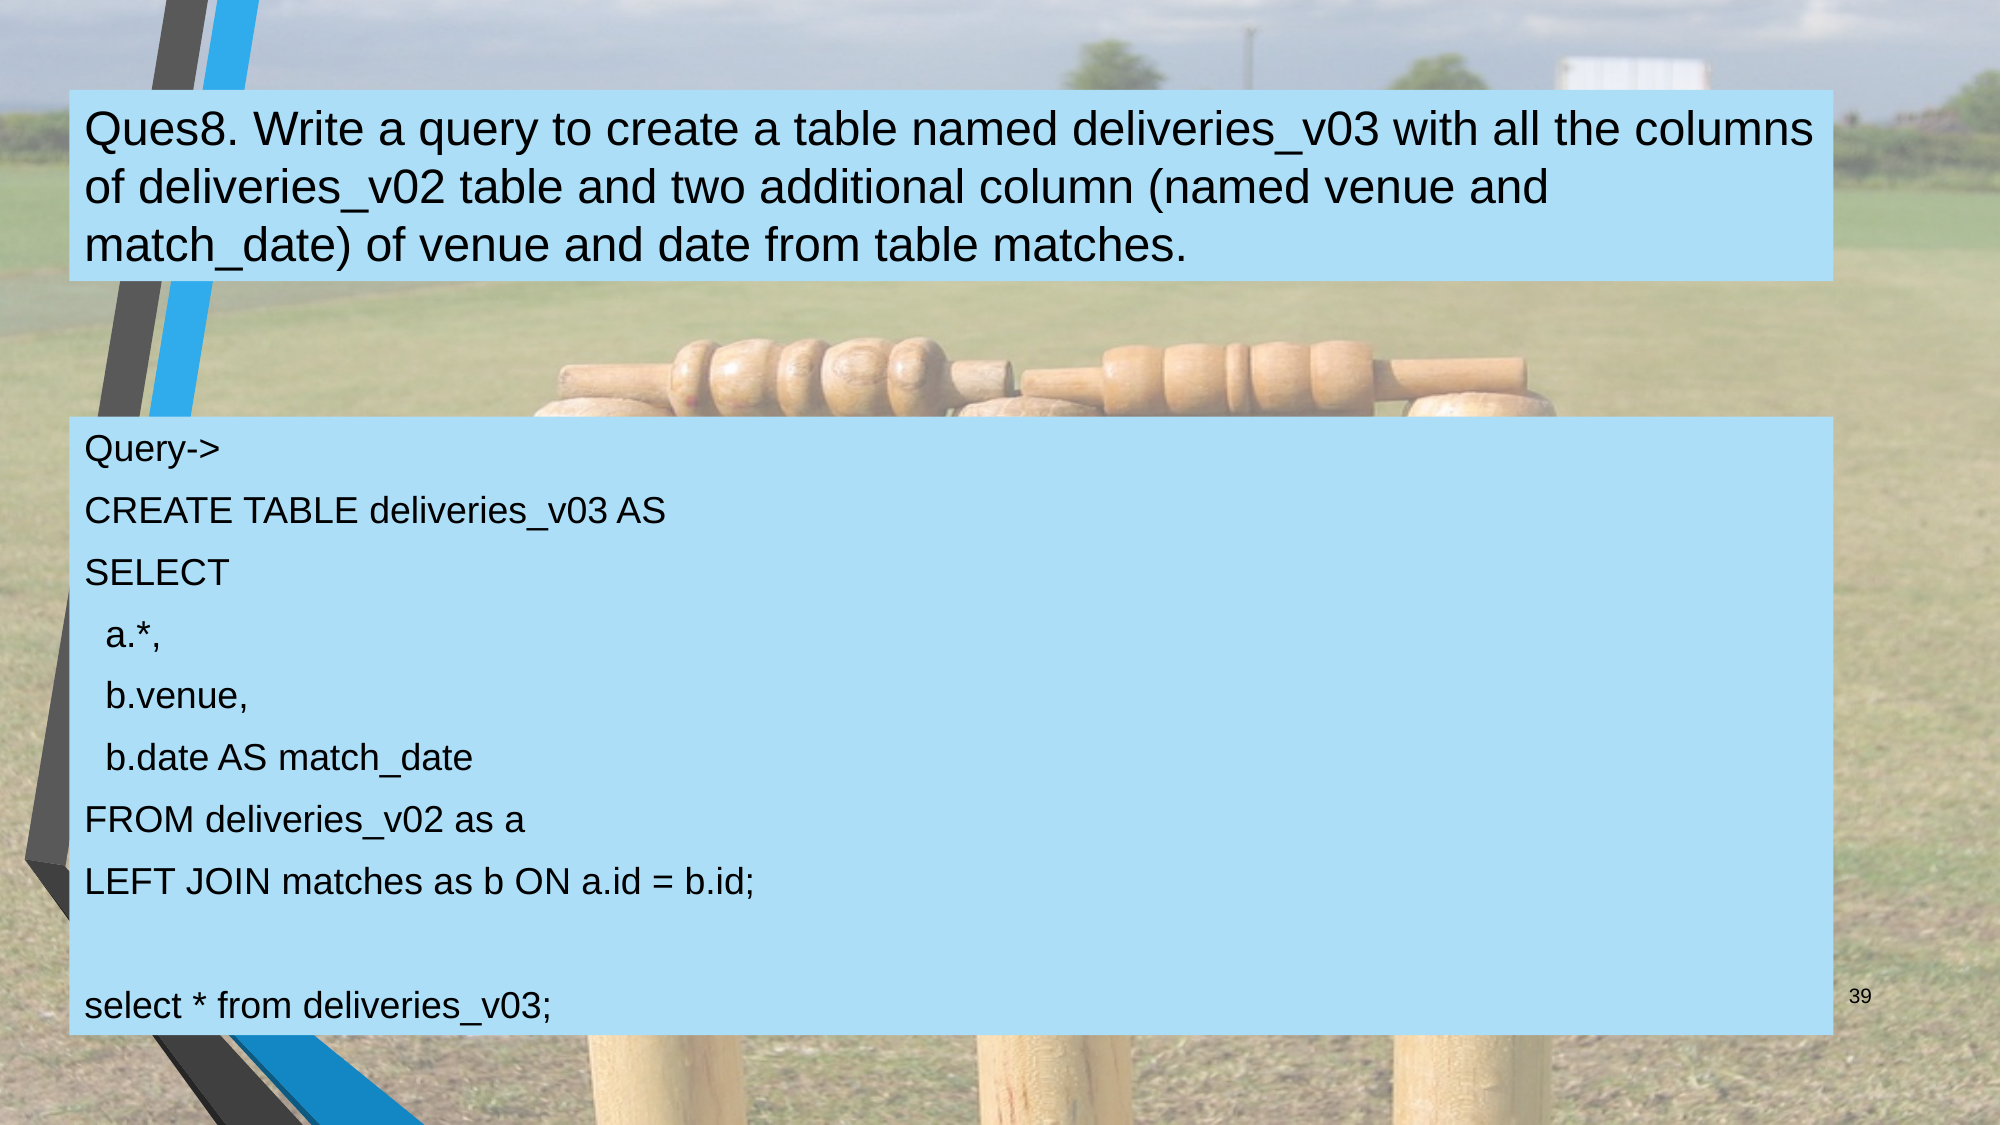

# Ques8. Write a query to create a table named deliveries_v03 with all the columns of deliveries_v02 table and two additional column (named venue and match_date) of venue and date from table matches.
Query->
CREATE TABLE deliveries_v03 AS
SELECT
  a.*,
  b.venue,
  b.date AS match_date
FROM deliveries_v02 as a
LEFT JOIN matches as b ON a.id = b.id;

select * from deliveries_v03;

39